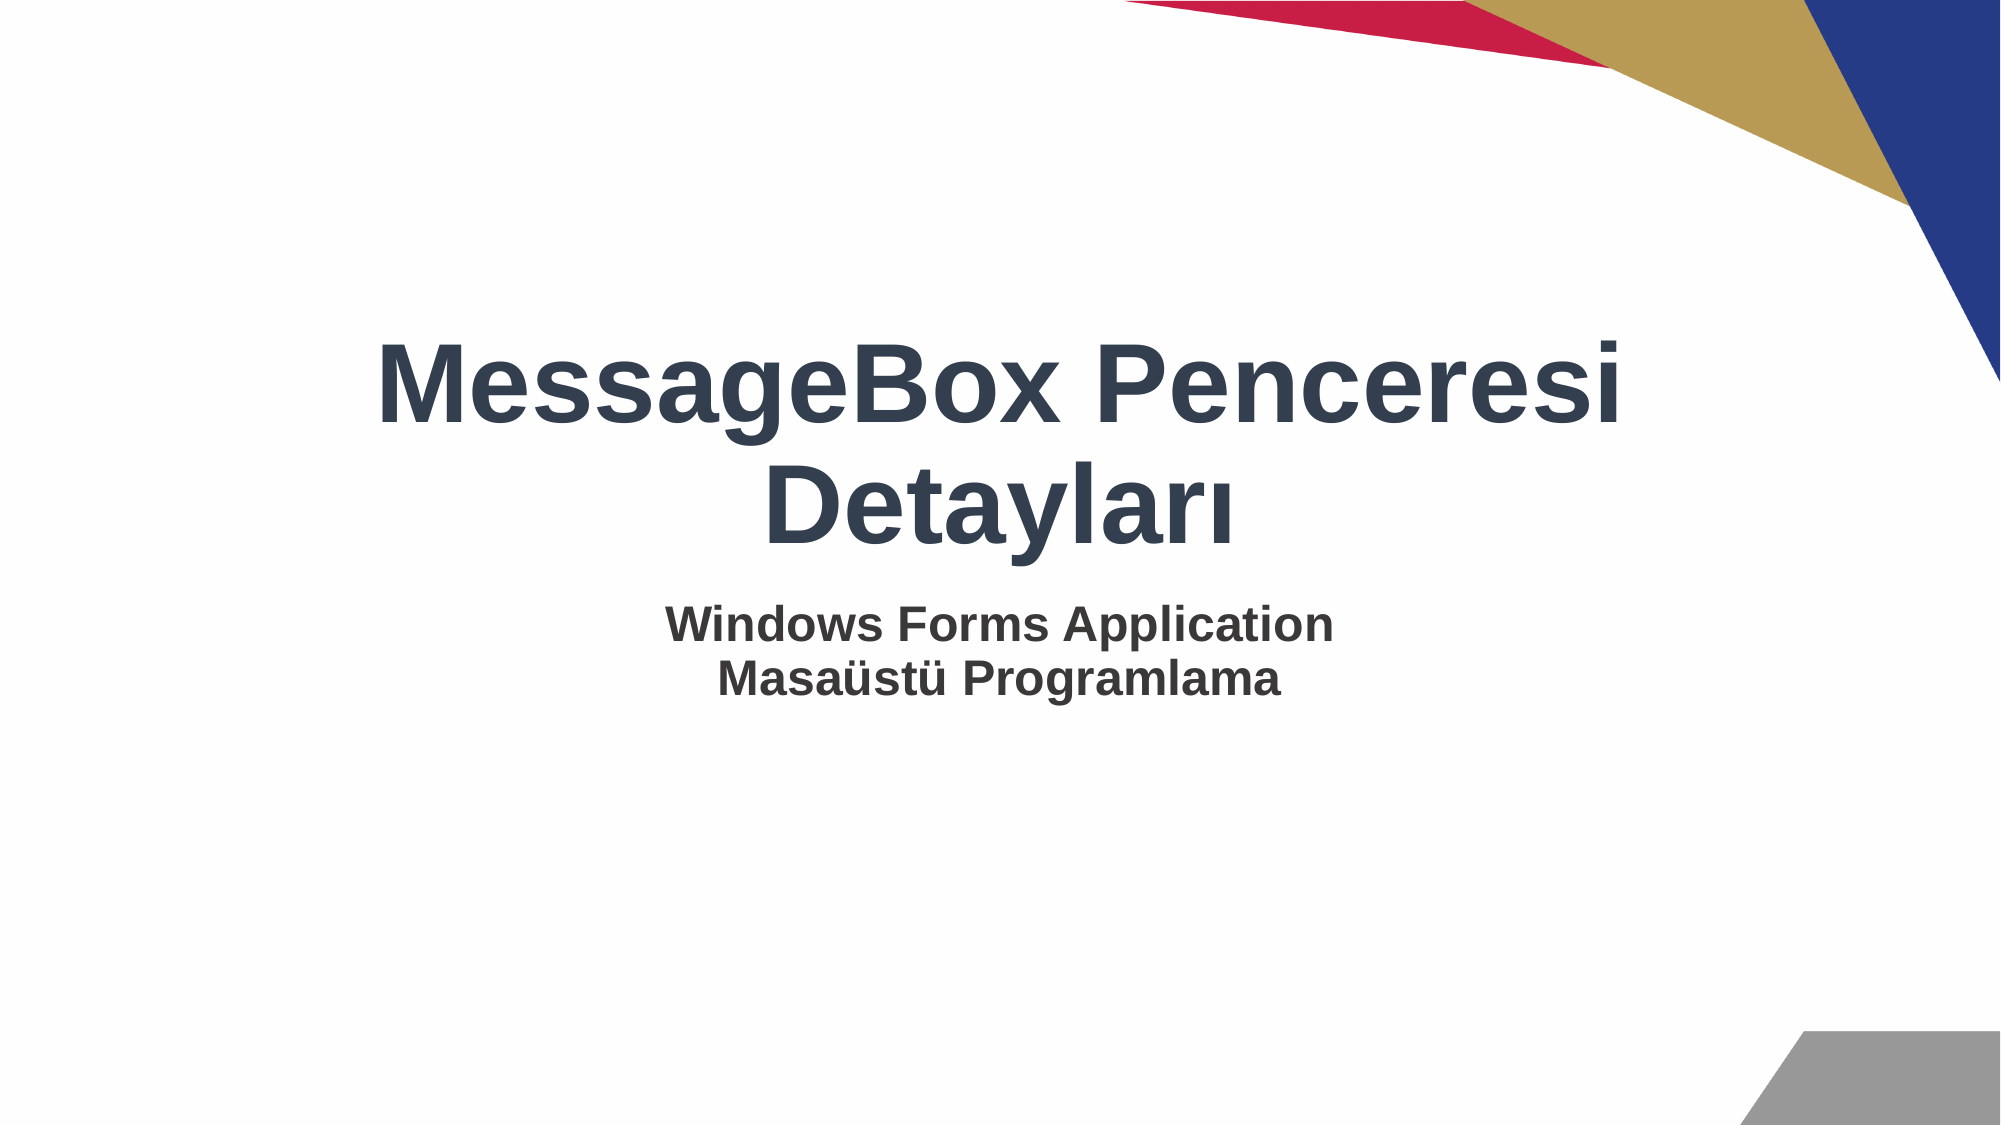

# MessageBox Penceresi Detayları
Windows Forms Application
Masaüstü Programlama